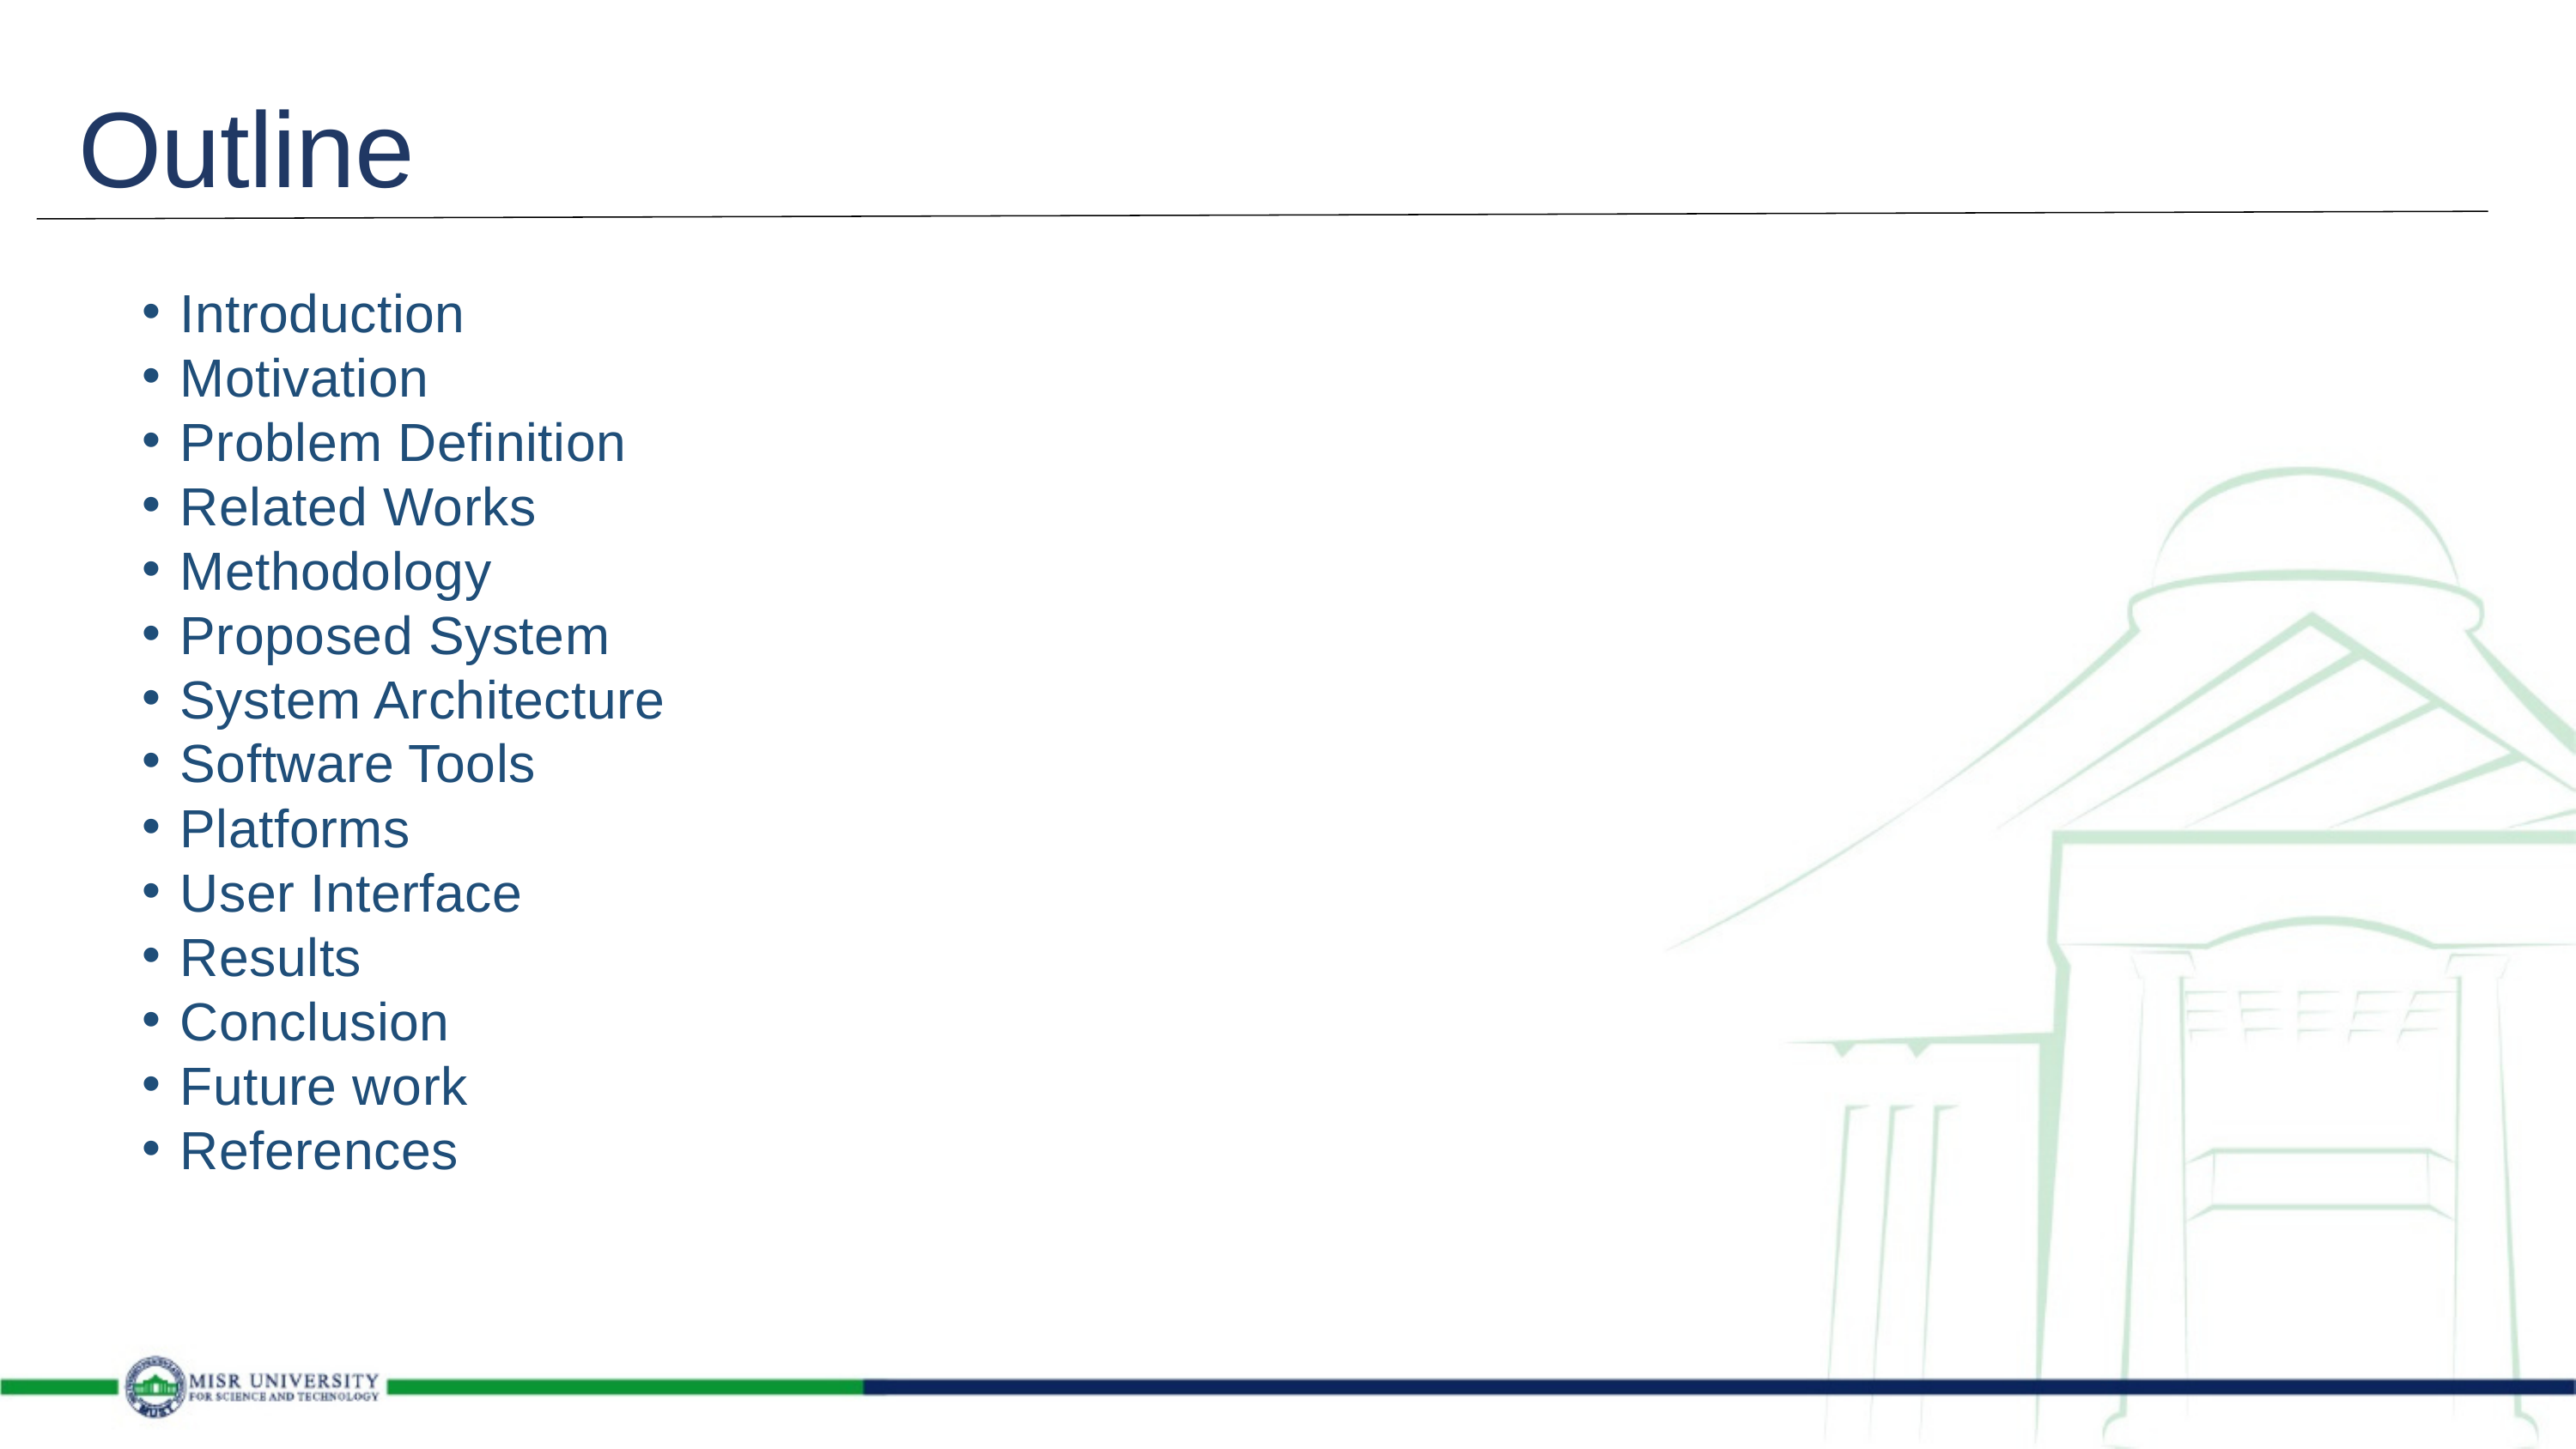

Outline

Introduction
Motivation
Problem Definition
Related Works
Methodology
Proposed System
System Architecture
Software Tools
Platforms
User Interface
Results
Conclusion
Future work
References